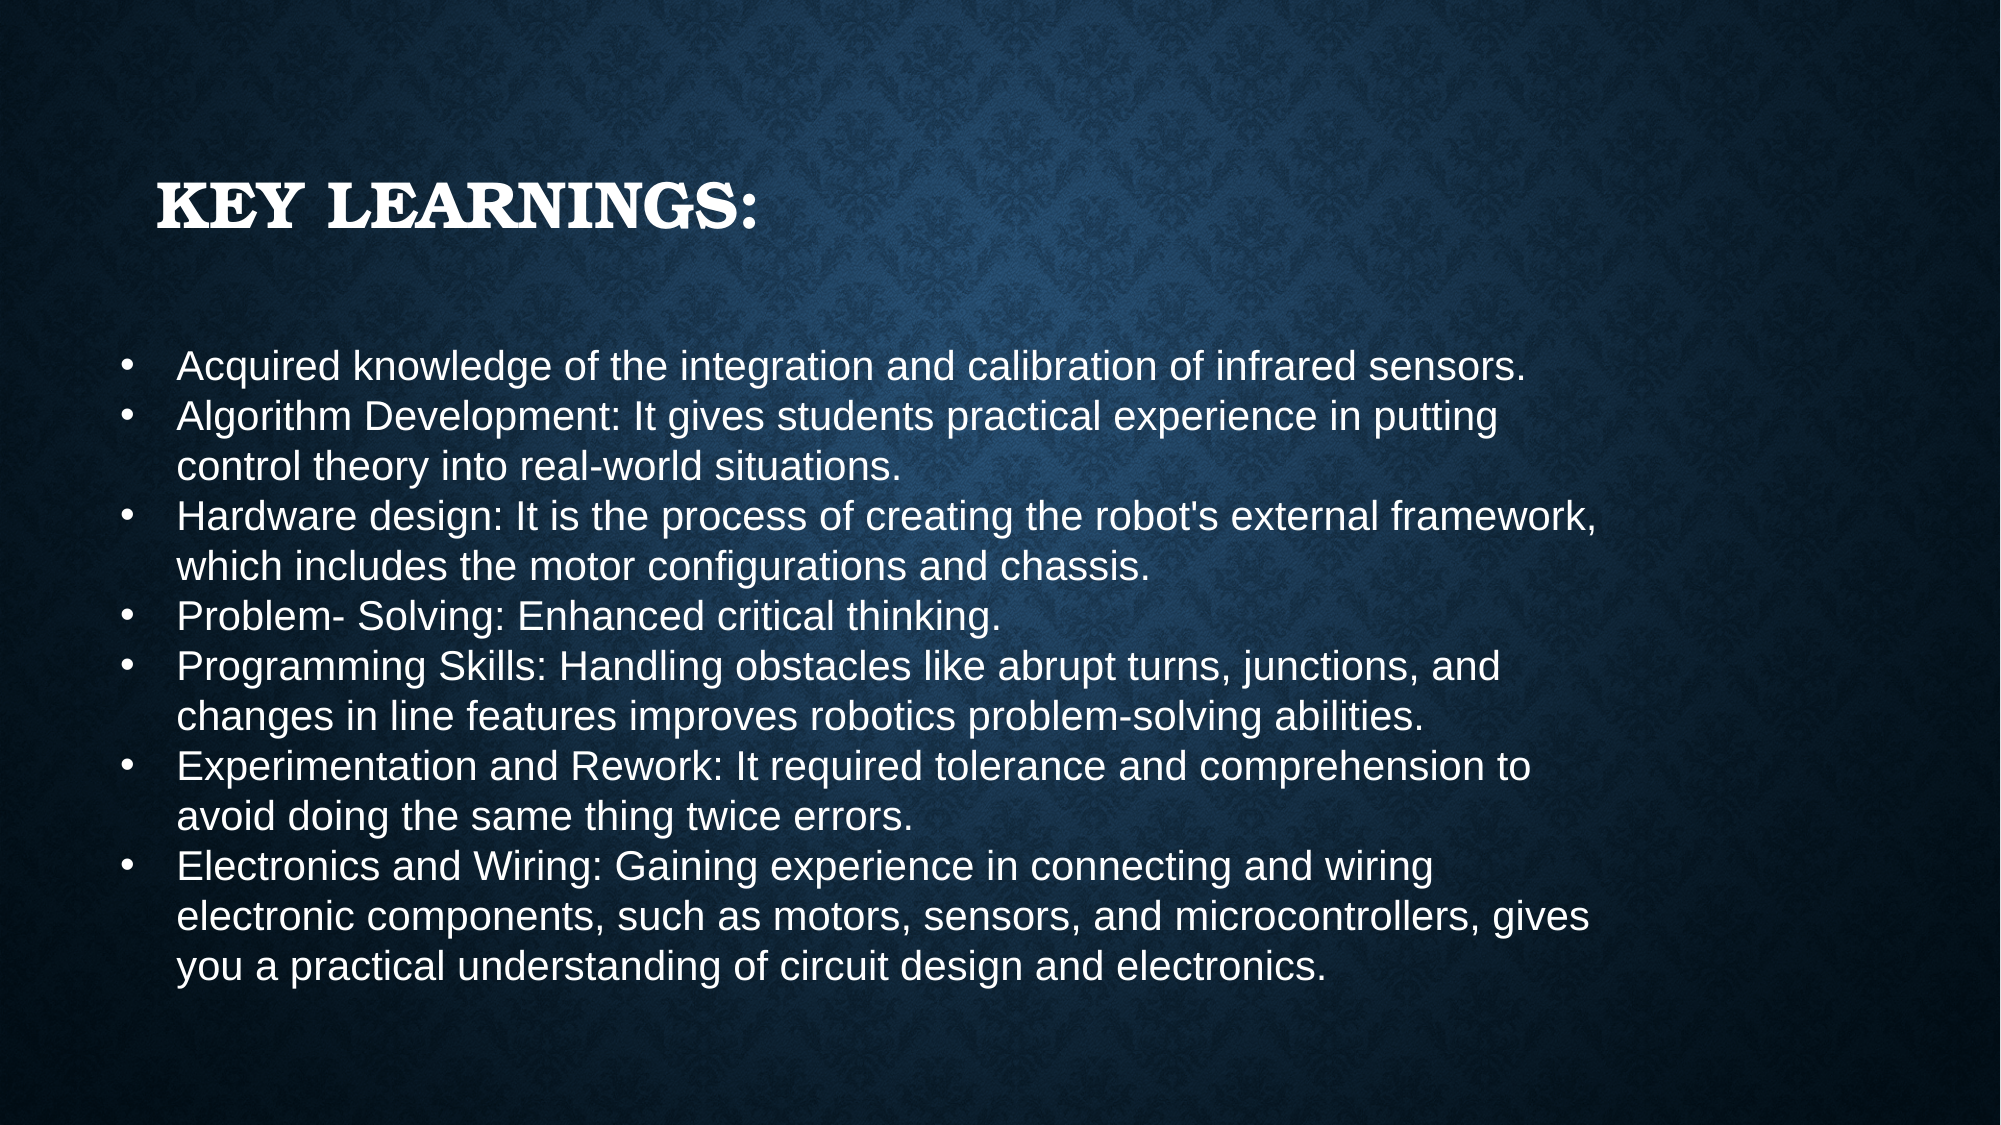

# KEY LEARNINGS:
Acquired knowledge of the integration and calibration of infrared sensors.
Algorithm Development: It gives students practical experience in putting control theory into real-world situations.
Hardware design: It is the process of creating the robot's external framework, which includes the motor configurations and chassis.
Problem- Solving: Enhanced critical thinking.
Programming Skills: Handling obstacles like abrupt turns, junctions, and changes in line features improves robotics problem-solving abilities.
Experimentation and Rework: It required tolerance and comprehension to avoid doing the same thing twice errors.
Electronics and Wiring: Gaining experience in connecting and wiring electronic components, such as motors, sensors, and microcontrollers, gives you a practical understanding of circuit design and electronics.